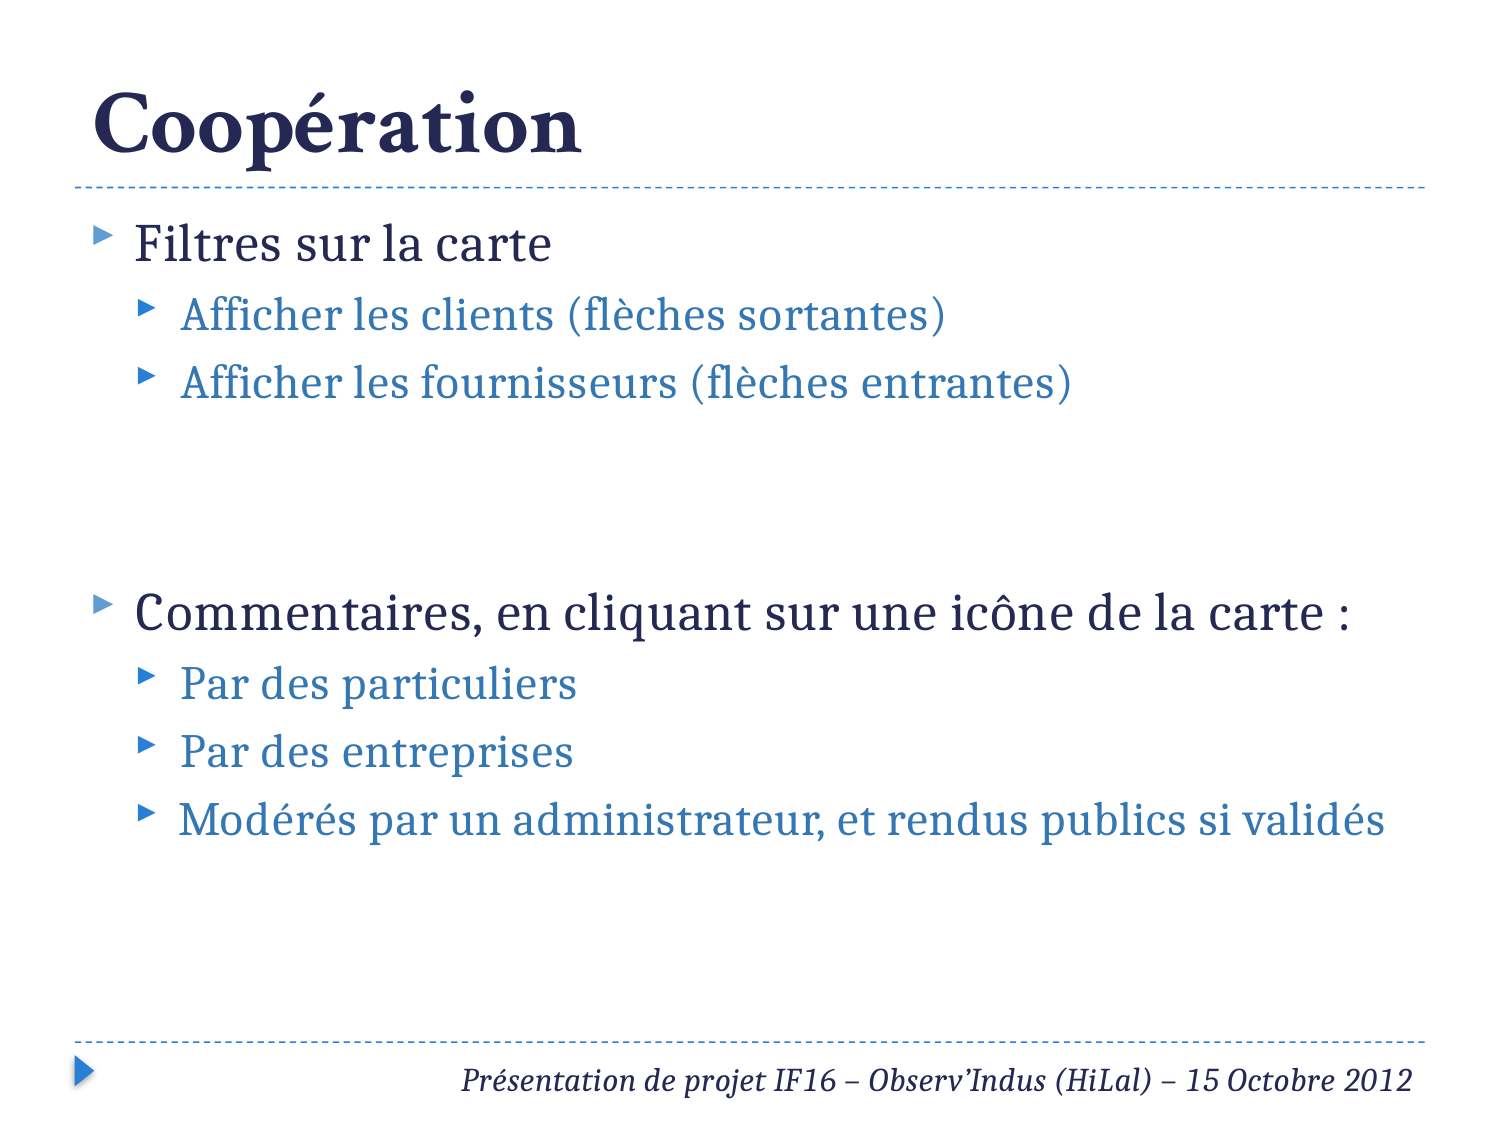

# Coopération
Filtres sur la carte
Afficher les clients (flèches sortantes)
Afficher les fournisseurs (flèches entrantes)

Commentaires, en cliquant sur une icône de la carte :
Par des particuliers
Par des entreprises
Modérés par un administrateur, et rendus publics si validés
Présentation de projet IF16 – Observ’Indus (HiLal) – 15 Octobre 2012